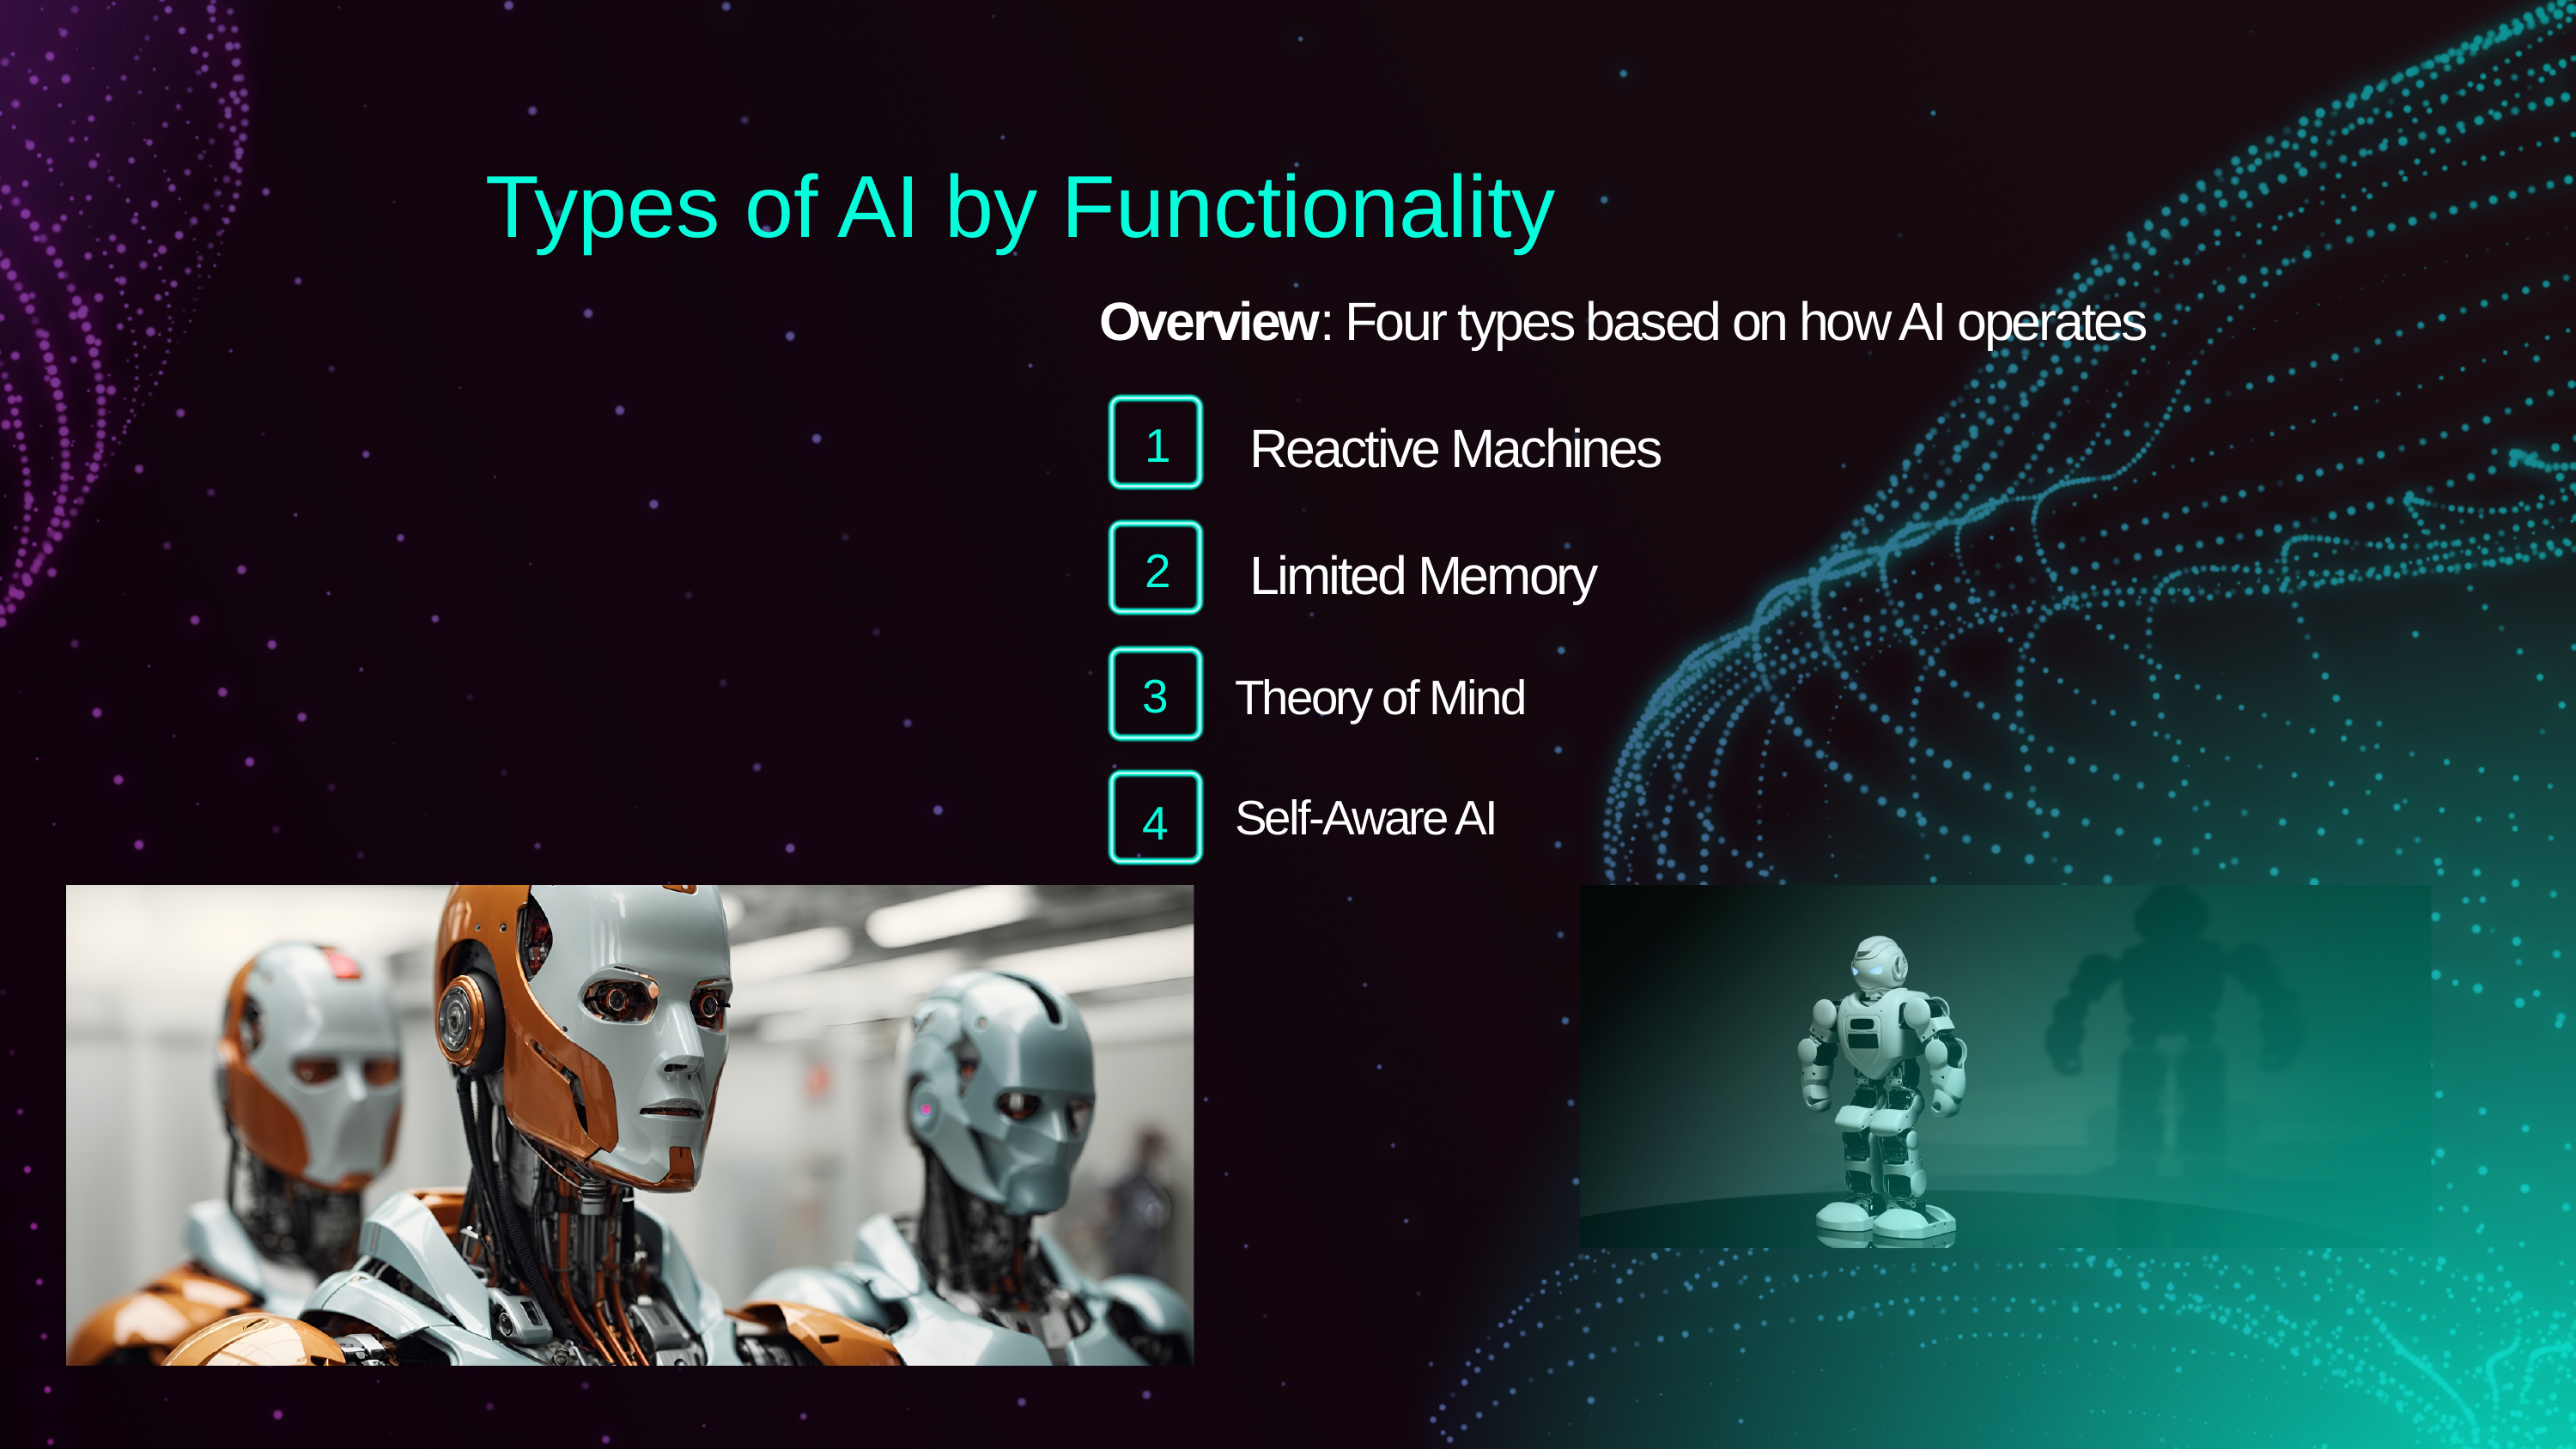

Types of AI by Functionality
Overview: Four types based on how AI operates

            Reactive Machines

            Limited Memory

            Theory of Mind

            Self-Aware AI

1

2

3

4